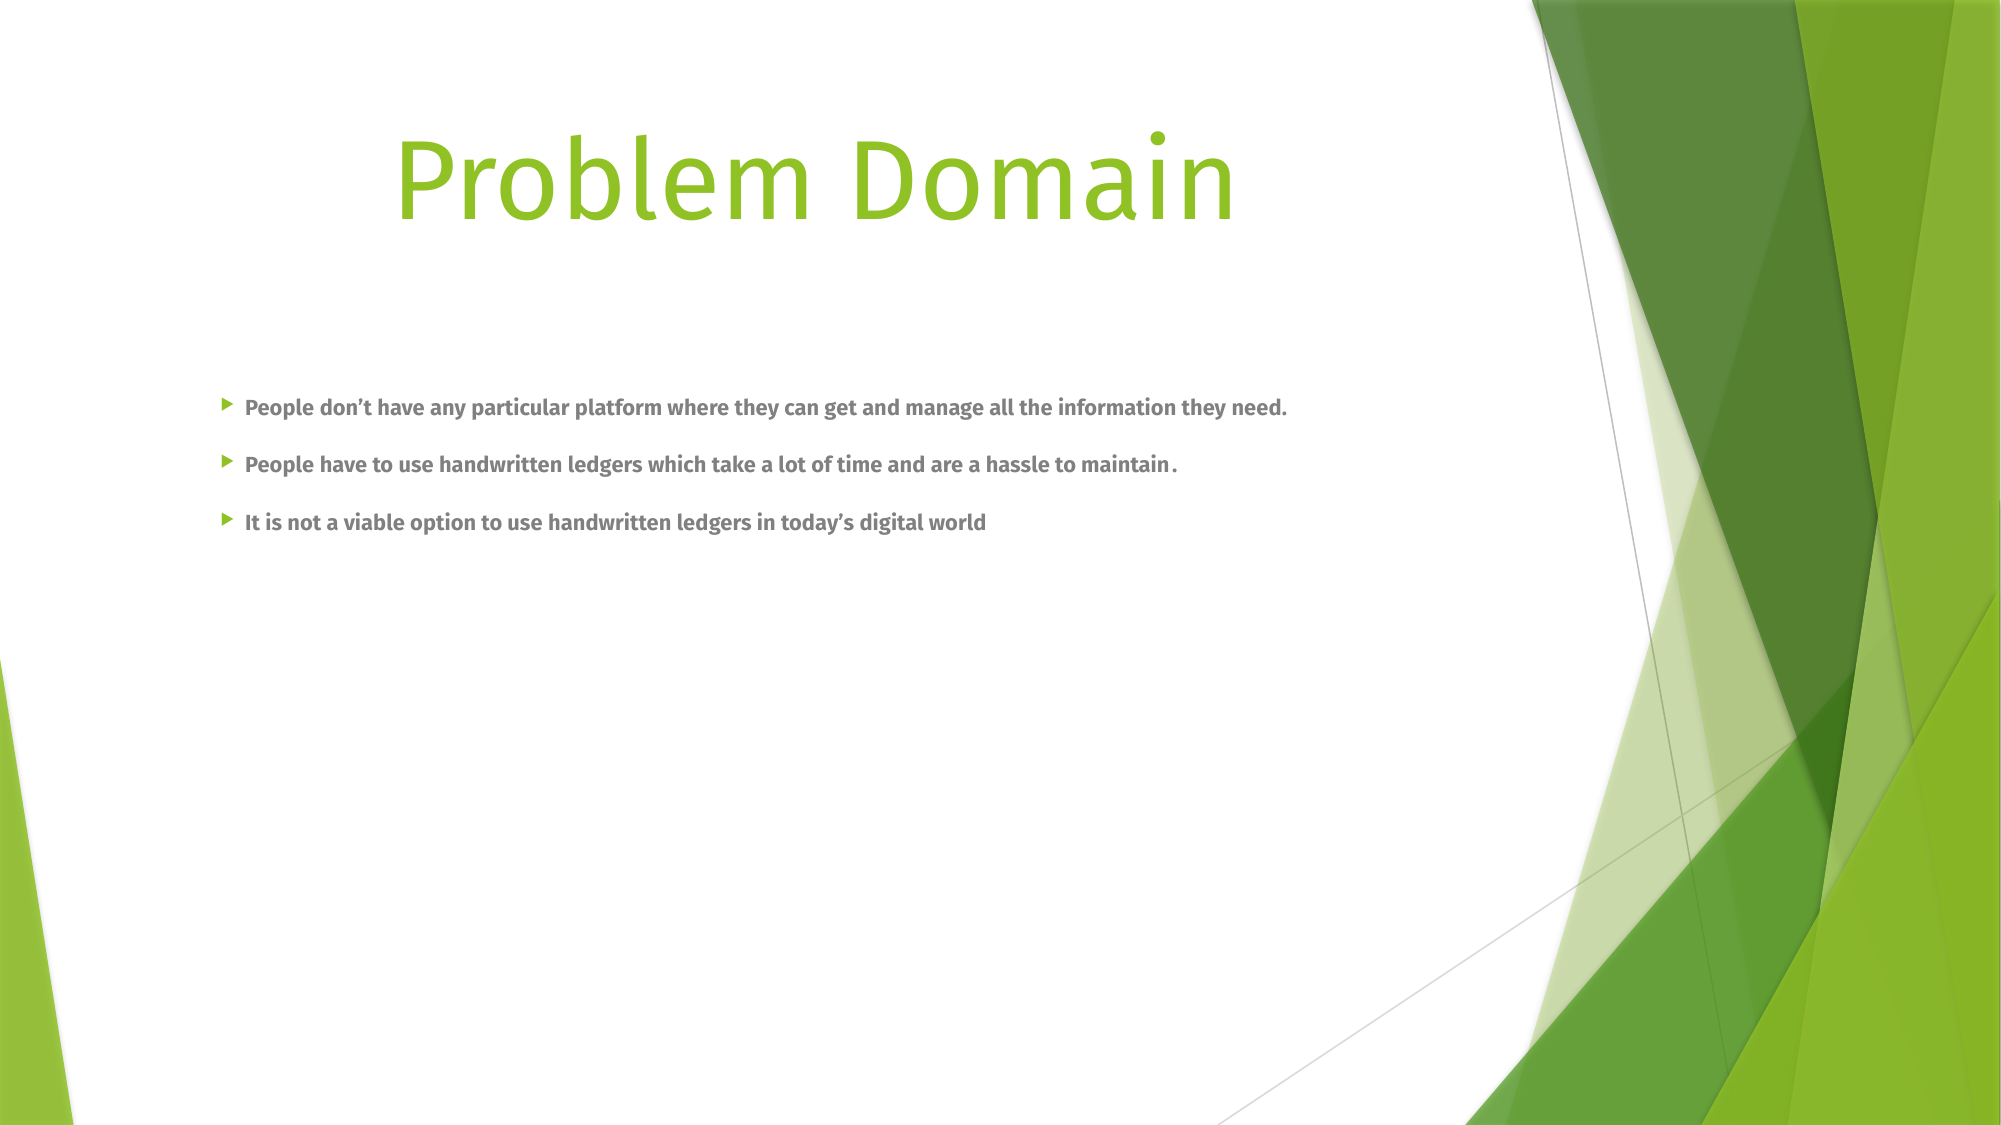

# Problem Domain
People don’t have any particular platform where they can get and manage all the information they need.

People have to use handwritten ledgers which take a lot of time and are a hassle to maintain.

It is not a viable option to use handwritten ledgers in today’s digital world